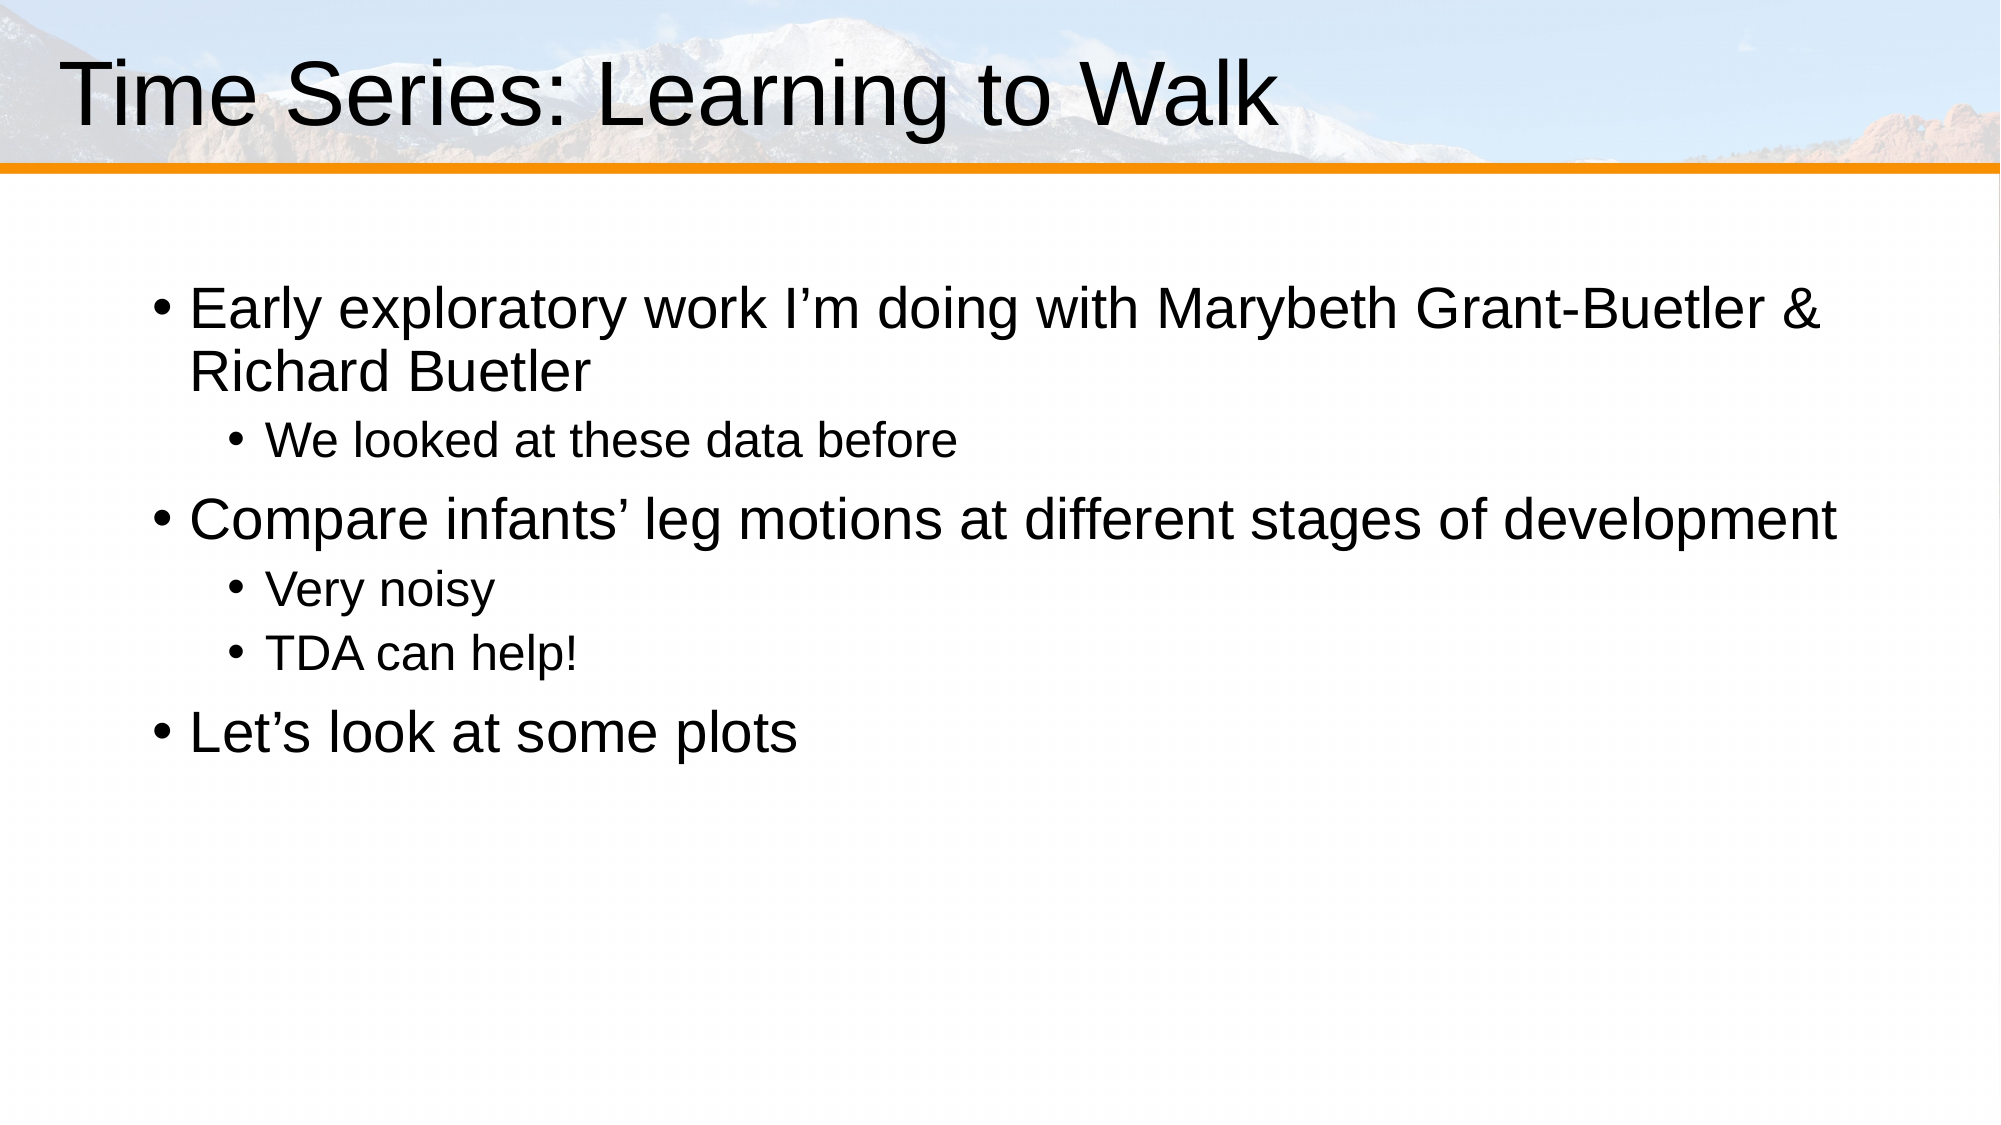

# Time Series: Learning to Walk
Early exploratory work I’m doing with Marybeth Grant-Buetler & Richard Buetler
We looked at these data before
Compare infants’ leg motions at different stages of development
Very noisy
TDA can help!
Let’s look at some plots